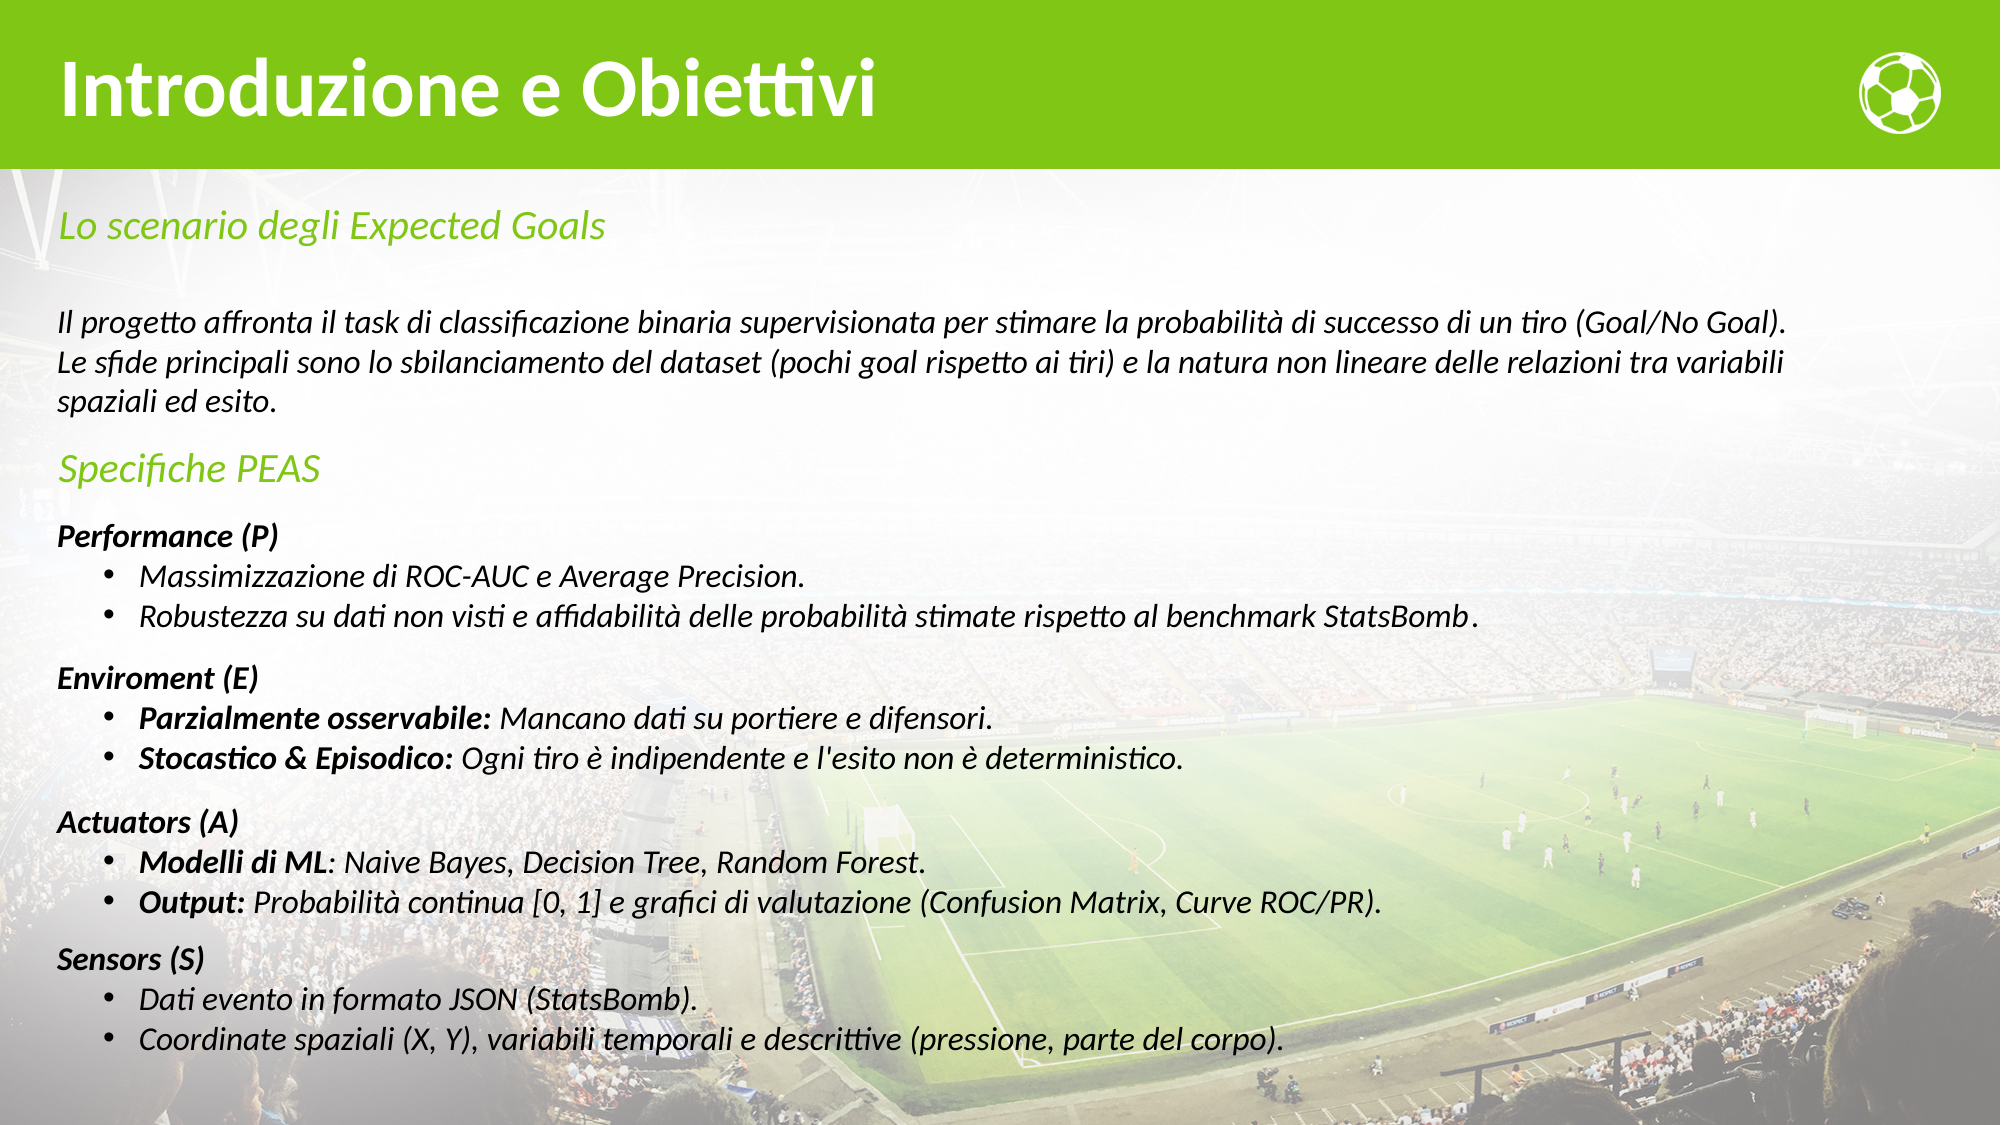

# Introduzione e Obiettivi
Lo scenario degli Expected Goals
Il progetto affronta il task di classificazione binaria supervisionata per stimare la probabilità di successo di un tiro (Goal/No Goal). Le sfide principali sono lo sbilanciamento del dataset (pochi goal rispetto ai tiri) e la natura non lineare delle relazioni tra variabili spaziali ed esito.
Specifiche PEAS
Performance (P)
Massimizzazione di ROC-AUC e Average Precision.
Robustezza su dati non visti e affidabilità delle probabilità stimate rispetto al benchmark StatsBomb.
Enviroment (E)
Parzialmente osservabile: Mancano dati su portiere e difensori.
Stocastico & Episodico: Ogni tiro è indipendente e l'esito non è deterministico.
Actuators (A)
Modelli di ML: Naive Bayes, Decision Tree, Random Forest.
Output: Probabilità continua [0, 1] e grafici di valutazione (Confusion Matrix, Curve ROC/PR).

Sensors (S)
Dati evento in formato JSON (StatsBomb).
Coordinate spaziali (X, Y), variabili temporali e descrittive (pressione, parte del corpo).